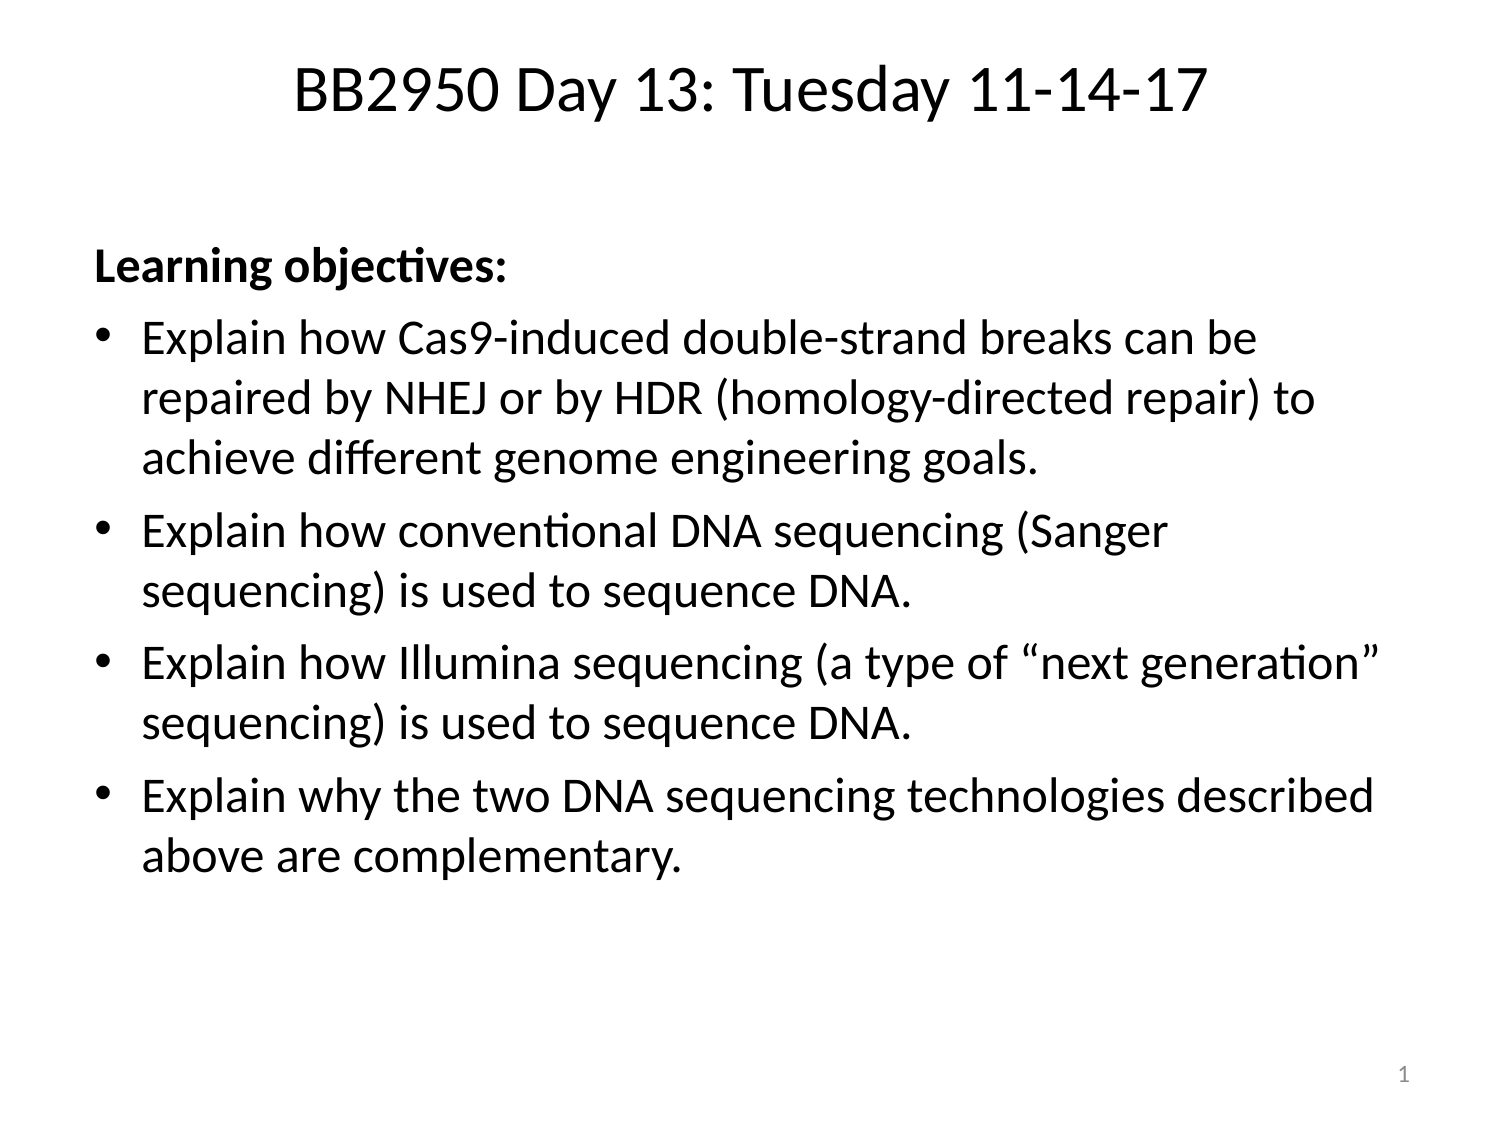

BB2950 Day 13: Tuesday 11-14-17
Learning objectives:
Explain how Cas9-induced double-strand breaks can be repaired by NHEJ or by HDR (homology-directed repair) to achieve different genome engineering goals.
Explain how conventional DNA sequencing (Sanger sequencing) is used to sequence DNA.
Explain how Illumina sequencing (a type of “next generation” sequencing) is used to sequence DNA.
Explain why the two DNA sequencing technologies described above are complementary.
1